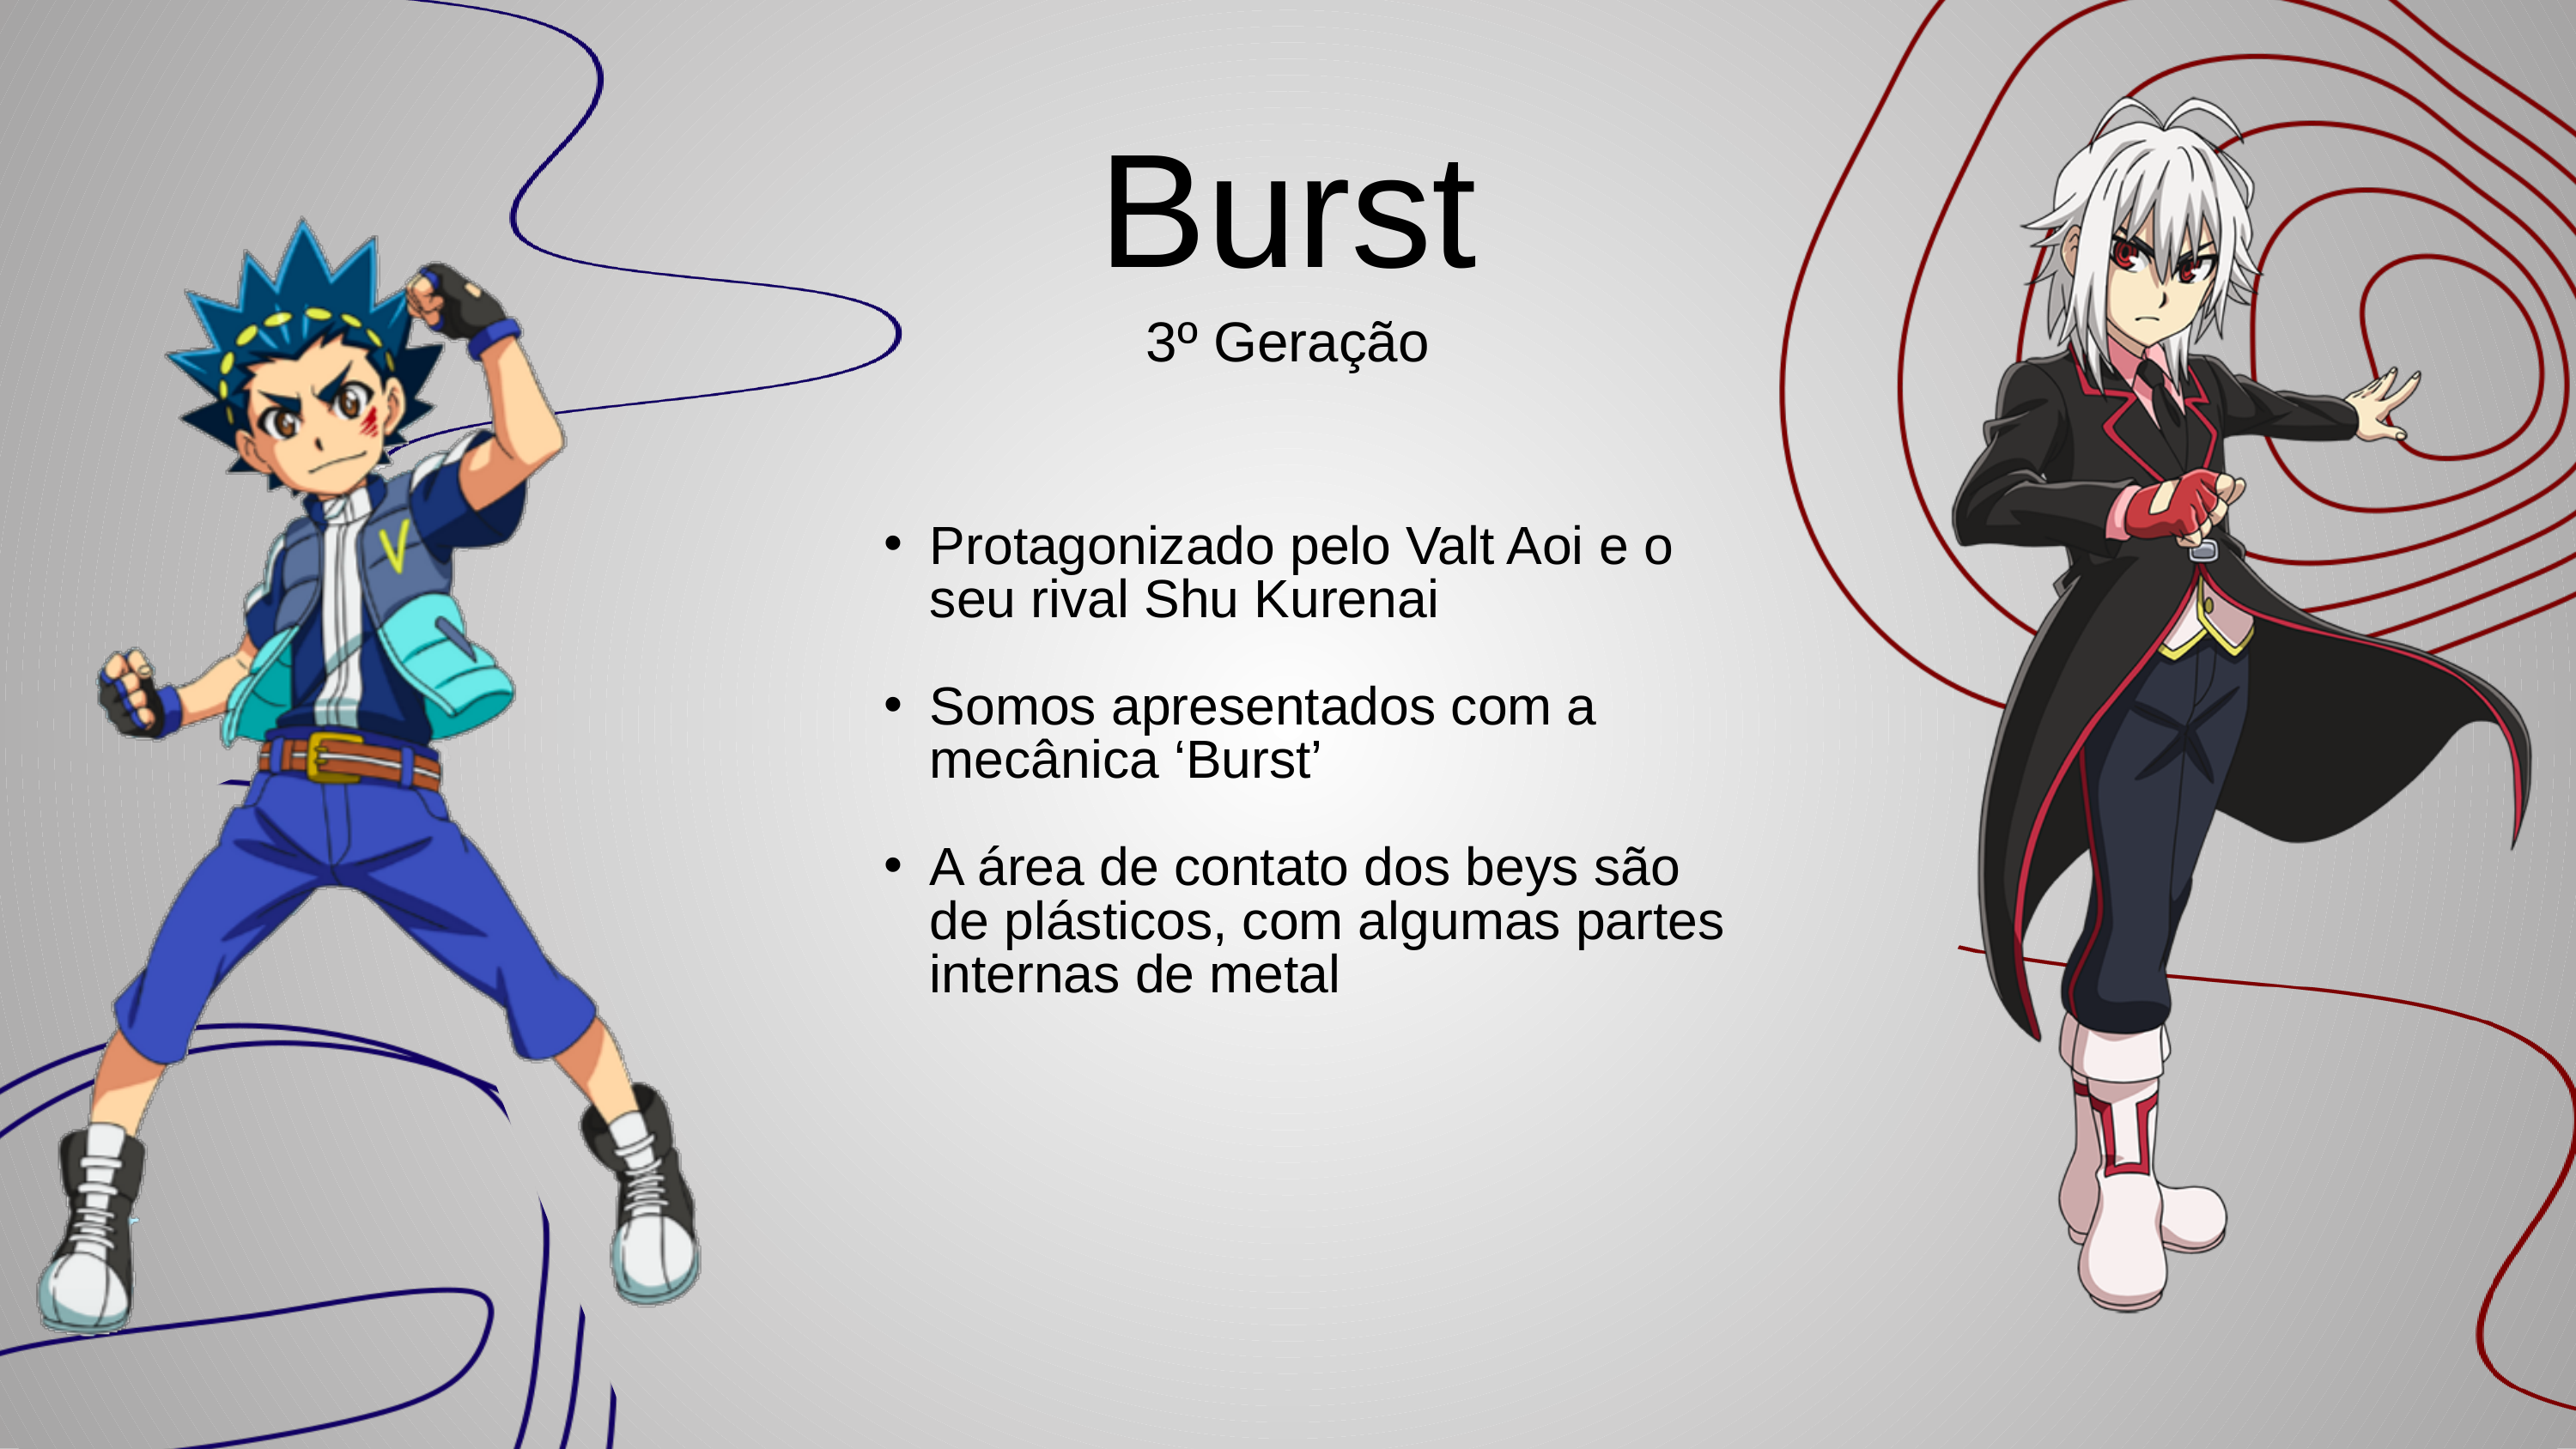

Burst

3º Geração
Protagonizado pelo Valt Aoi e o seu rival Shu Kurenai

Somos apresentados com a mecânica ‘Burst’

A área de contato dos beys são de plásticos, com algumas partes internas de metal